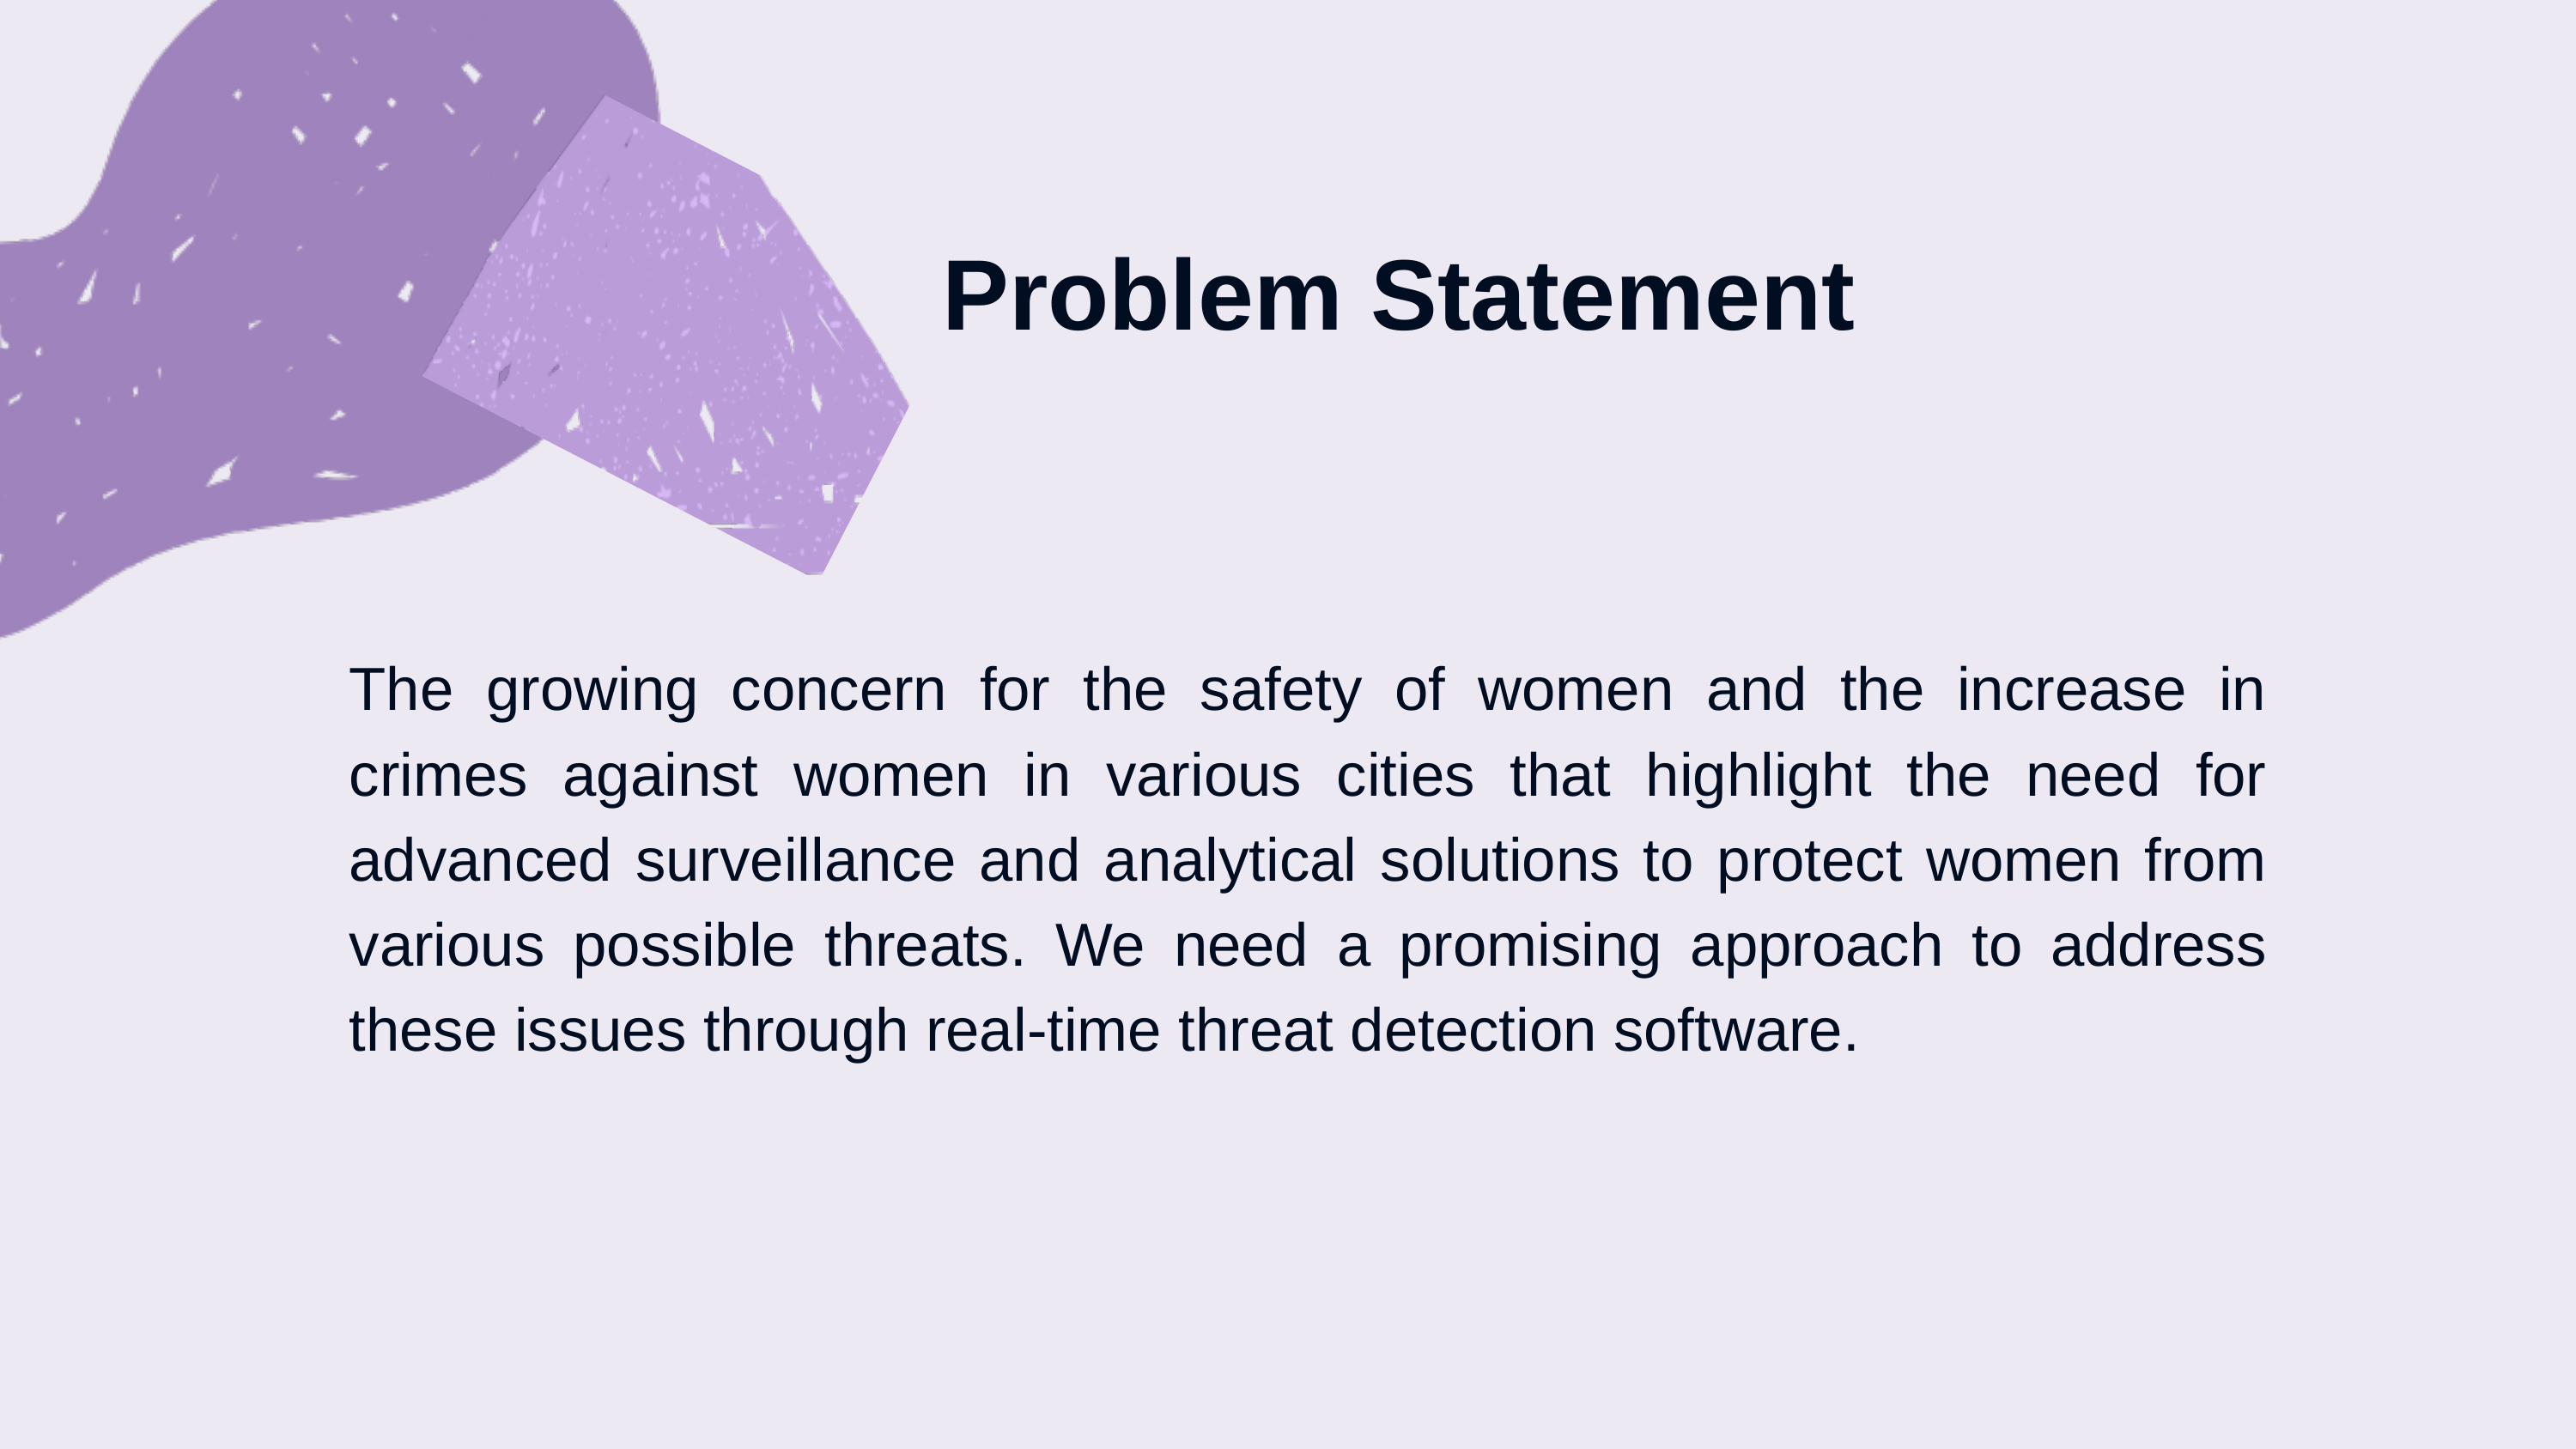

Problem Statement

The growing concern for the safety of women and the increase in crimes against women in various cities that highlight the need for advanced surveillance and analytical solutions to protect women from various possible threats. We need a promising approach to address these issues through real-time threat detection software.